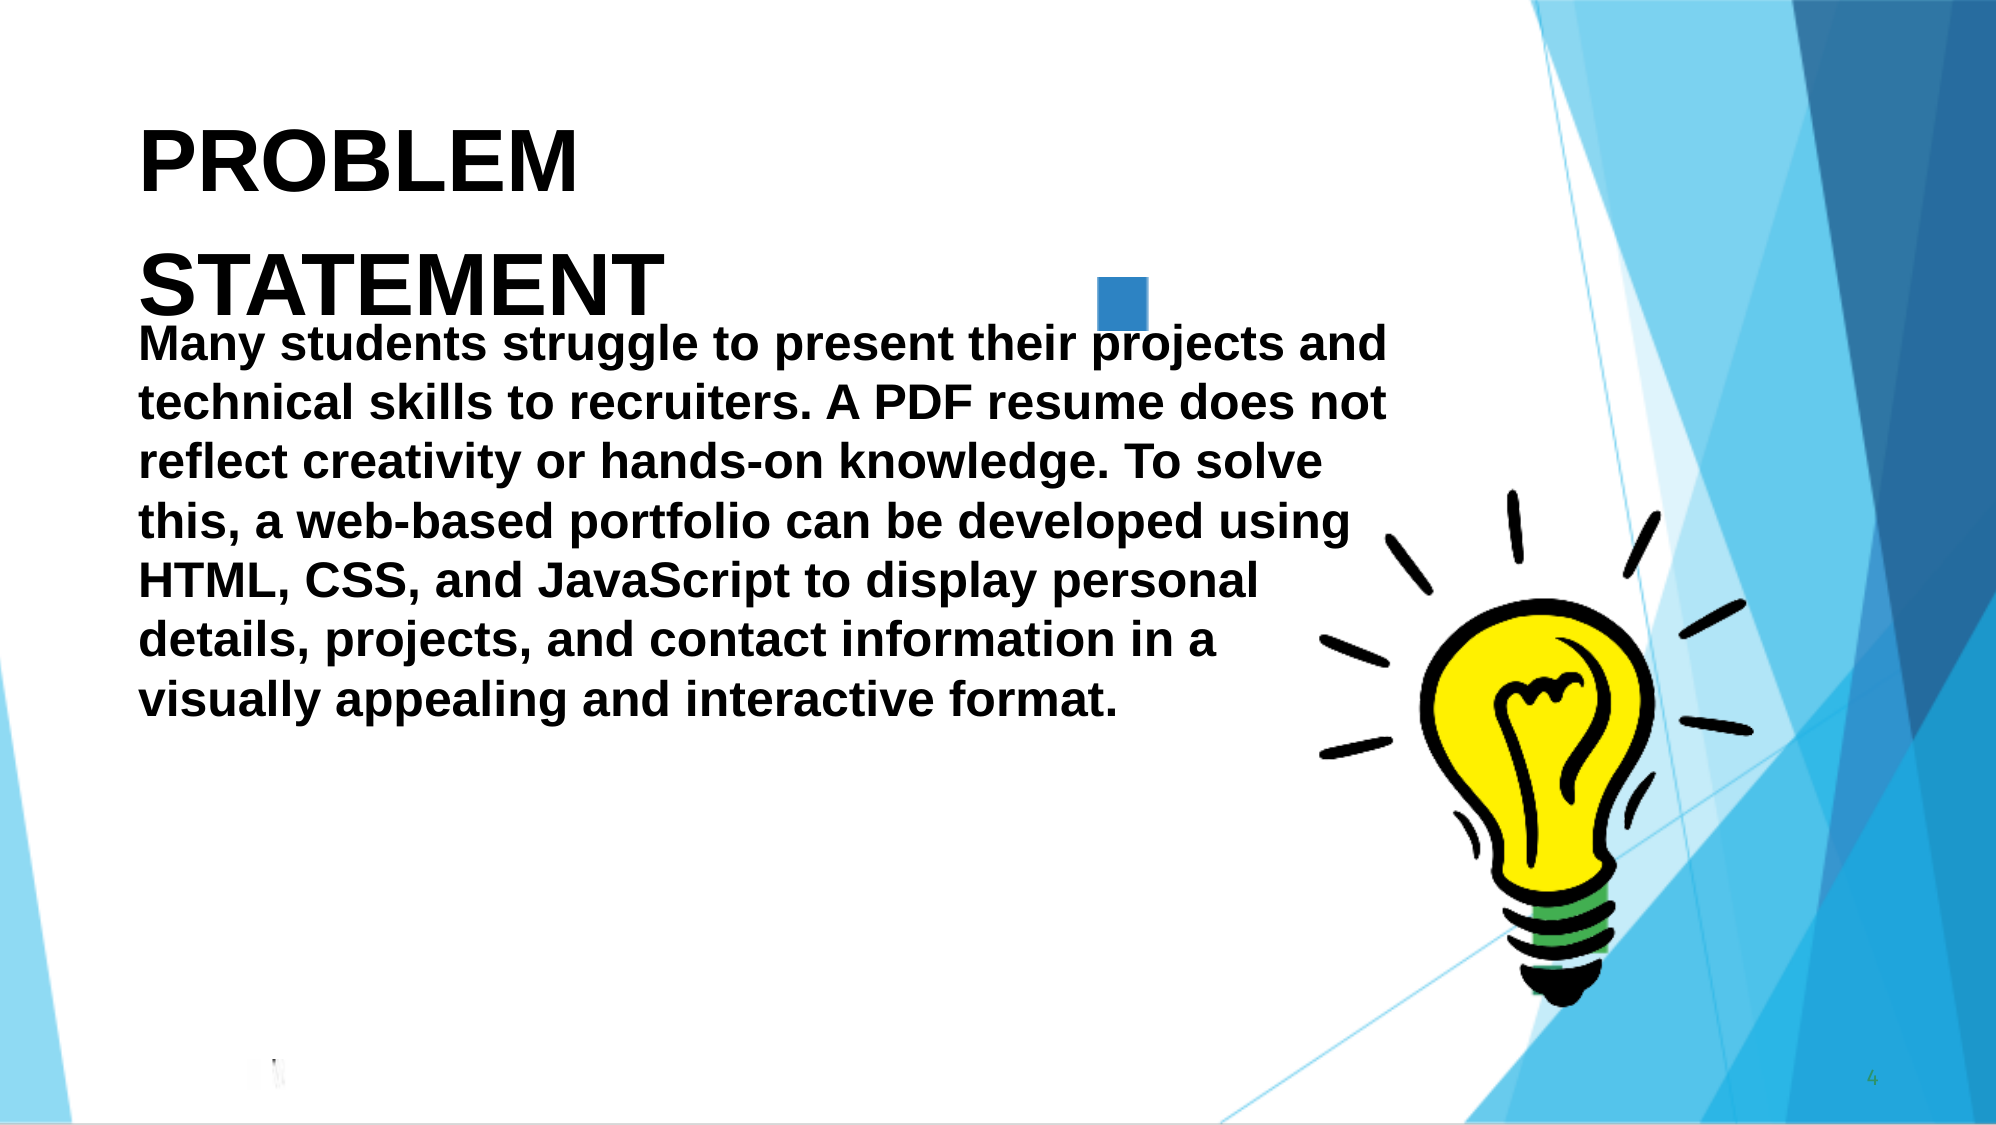

PROBLEM STATEMENT

Many students struggle to present their projects and technical skills to recruiters. A PDF resume does not reflect creativity or hands-on knowledge. To solve this, a web-based portfolio can be developed using HTML, CSS, and JavaScript to display personal details, projects, and contact information in a visually appealing and interactive format.

4